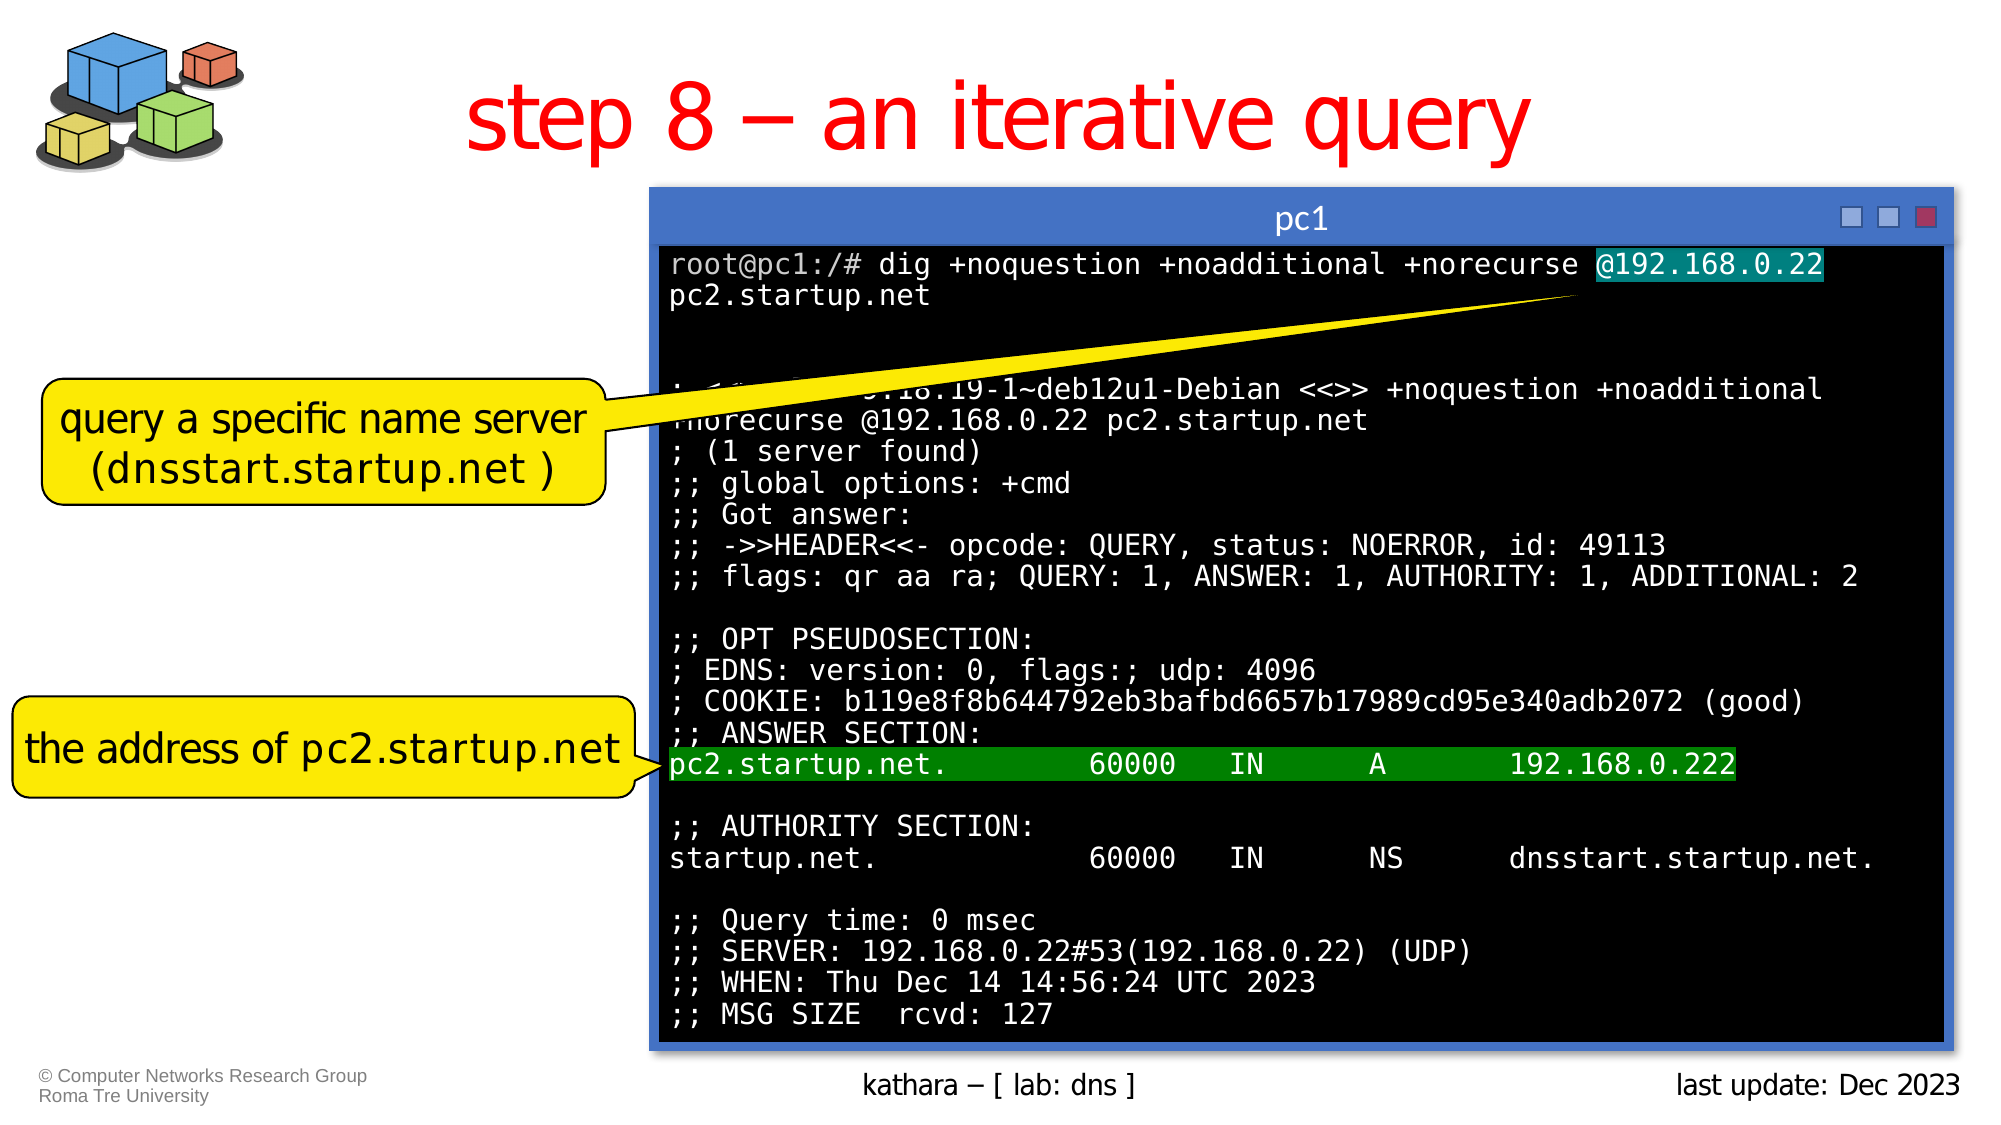

# step 8 – an iterative query
pc1

root@pc1:/# dig +noquestion +noadditional +norecurse @192.168.0.22 pc2.startup.net

; <<>> DiG 9.18.19-1~deb12u1-Debian <<>> +noquestion +noadditional +norecurse @192.168.0.22 pc2.startup.net
; (1 server found)
;; global options: +cmd
;; Got answer:
;; ->>HEADER<<- opcode: QUERY, status: NOERROR, id: 49113
;; flags: qr aa ra; QUERY: 1, ANSWER: 1, AUTHORITY: 1, ADDITIONAL: 2

;; OPT PSEUDOSECTION:
; EDNS: version: 0, flags:; udp: 4096
; COOKIE: b119e8f8b644792eb3bafbd6657b17989cd95e340adb2072 (good)
;; ANSWER SECTION:
pc2.startup.net.        60000   IN      A       192.168.0.222

;; AUTHORITY SECTION:
startup.net.            60000   IN      NS      dnsstart.startup.net.

;; Query time: 0 msec
;; SERVER: 192.168.0.22#53(192.168.0.22) (UDP)
;; WHEN: Thu Dec 14 14:56:24 UTC 2023
;; MSG SIZE  rcvd: 127
query a specific name server (dnsstart.startup.net )
the address of pc2.startup.net
kathara – [ lab: dns ]
last update: Dec 2023